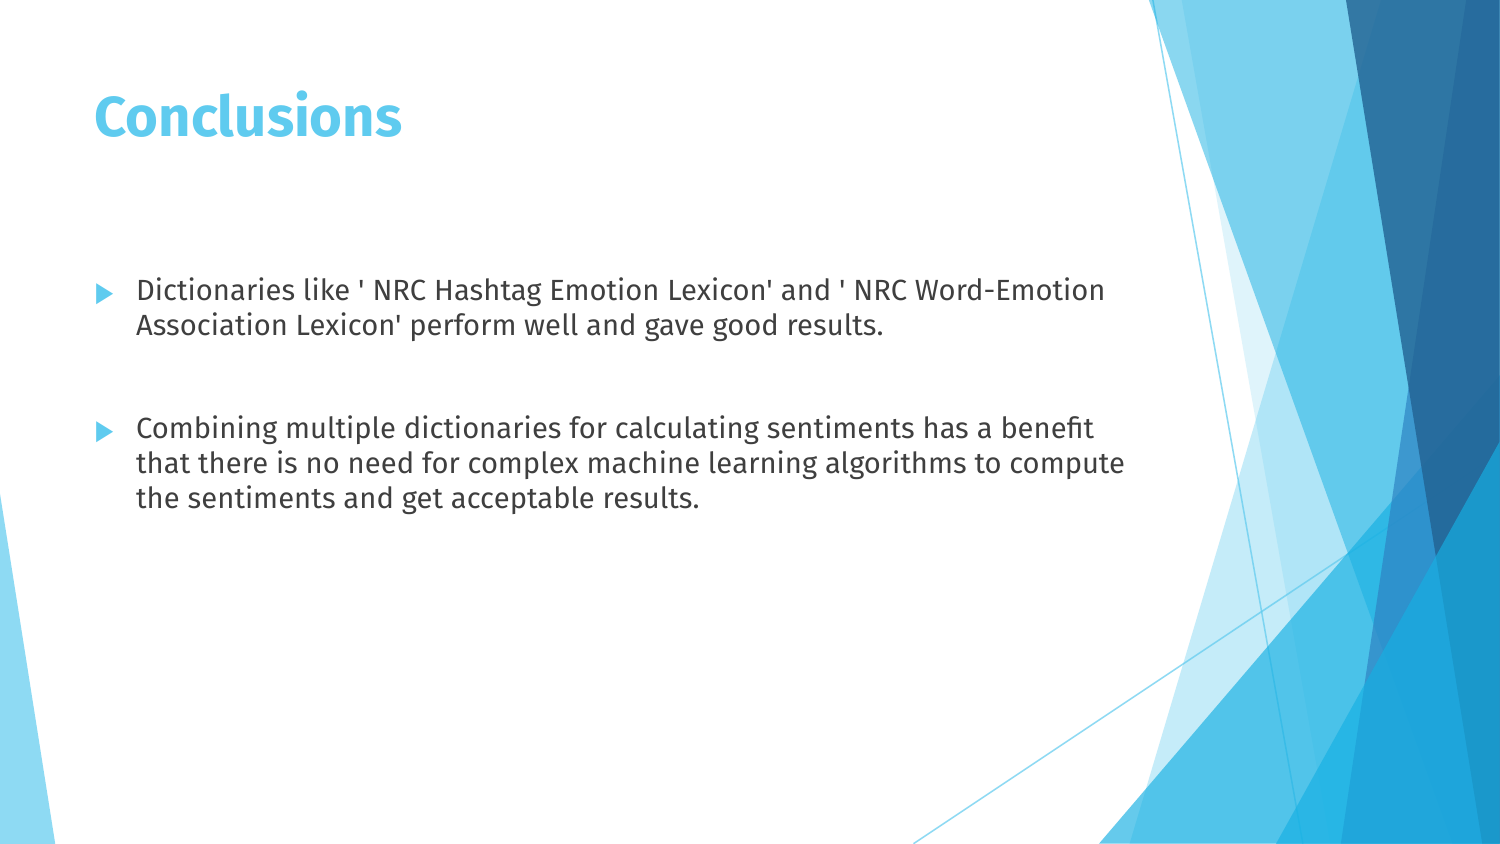

# Conclusions
Dictionaries like ' NRC Hashtag Emotion Lexicon' and ' NRC Word-Emotion Association Lexicon' perform well and gave good results.

Combining multiple dictionaries for calculating sentiments has a benefit that there is no need for complex machine learning algorithms to compute the sentiments and get acceptable results.